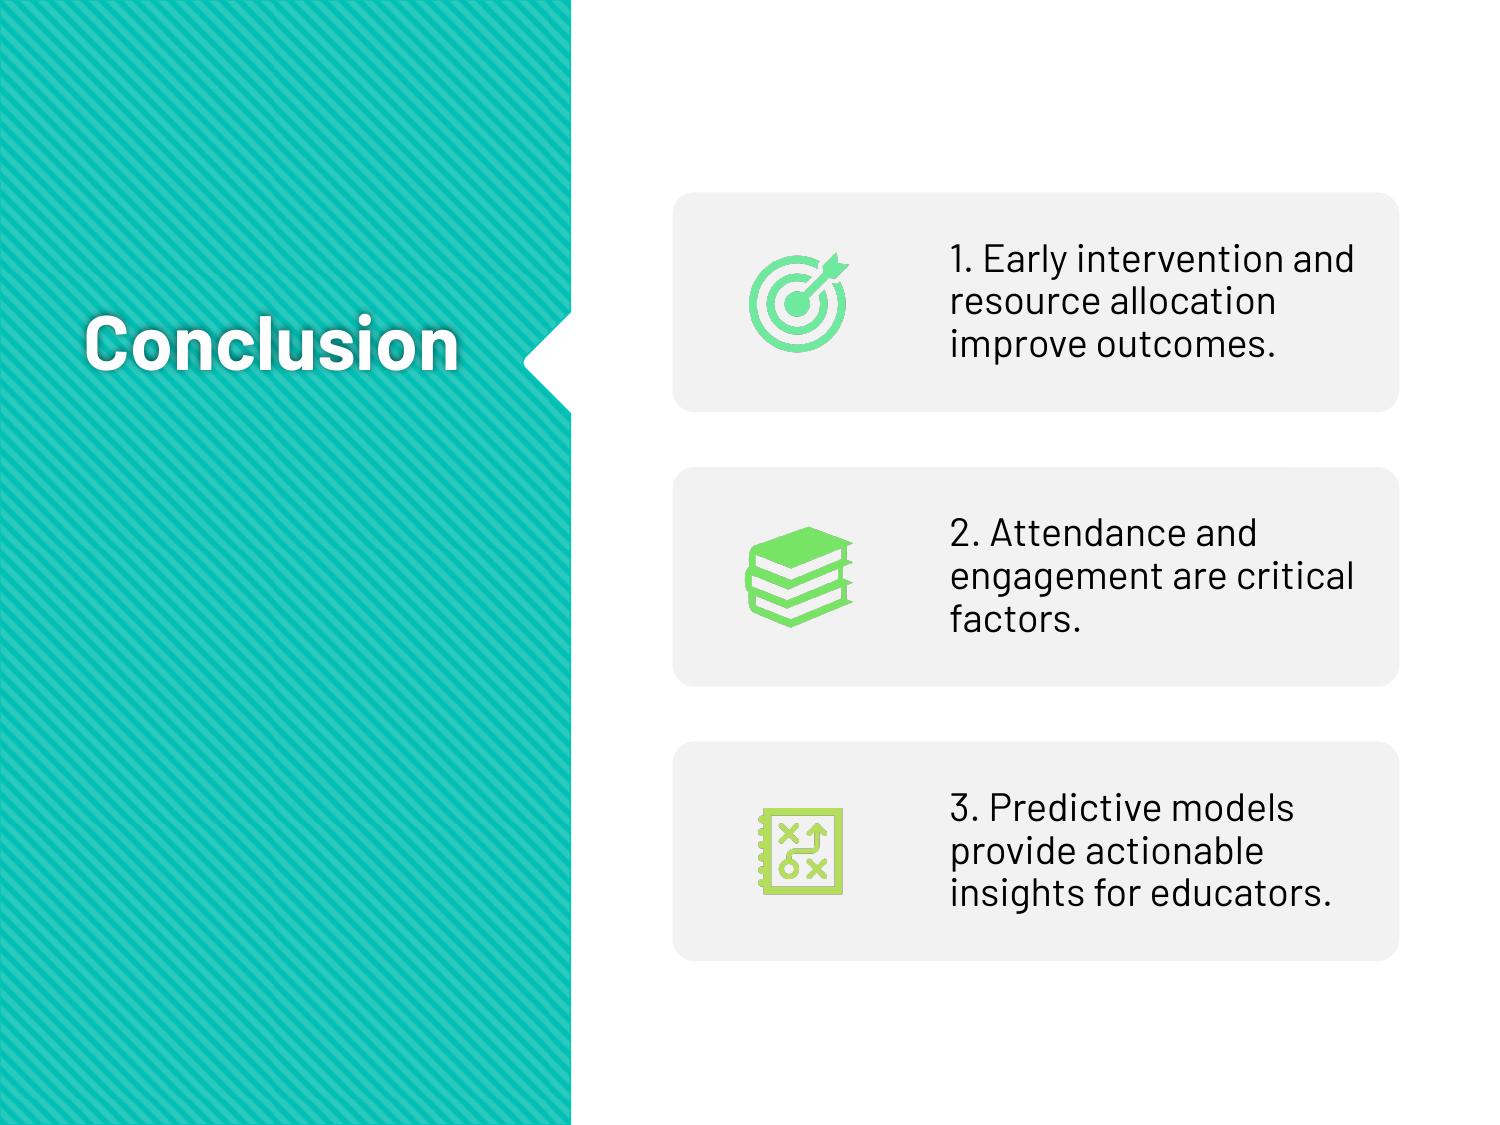

1. Early intervention and resource allocation improve outcomes.
2. Attendance and engagement are critical factors.
3. Predictive models provide actionable insights for educators.
# Conclusion